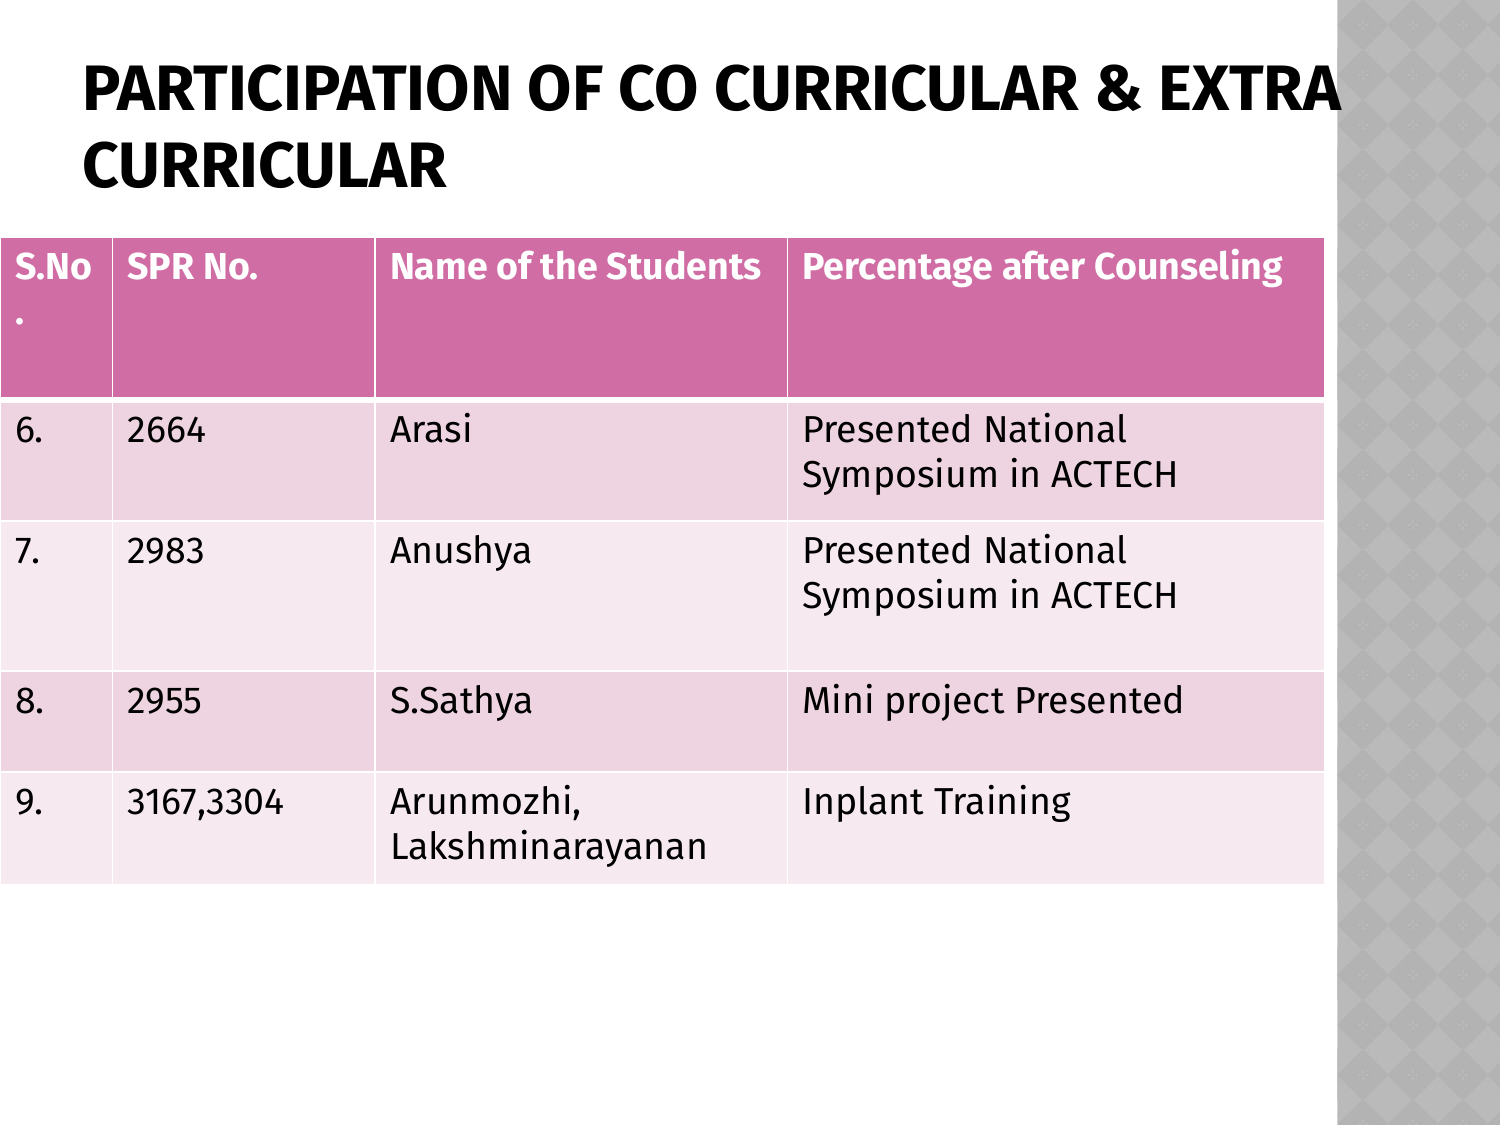

# Participation of Co curricular & Extra Curricular
| S.No. | SPR No. | Name of the Students | Percentage after Counseling |
| --- | --- | --- | --- |
| 6. | 2664 | Arasi | Presented National Symposium in ACTECH |
| 7. | 2983 | Anushya | Presented National Symposium in ACTECH |
| 8. | 2955 | S.Sathya | Mini project Presented |
| 9. | 3167,3304 | Arunmozhi, Lakshminarayanan | Inplant Training |